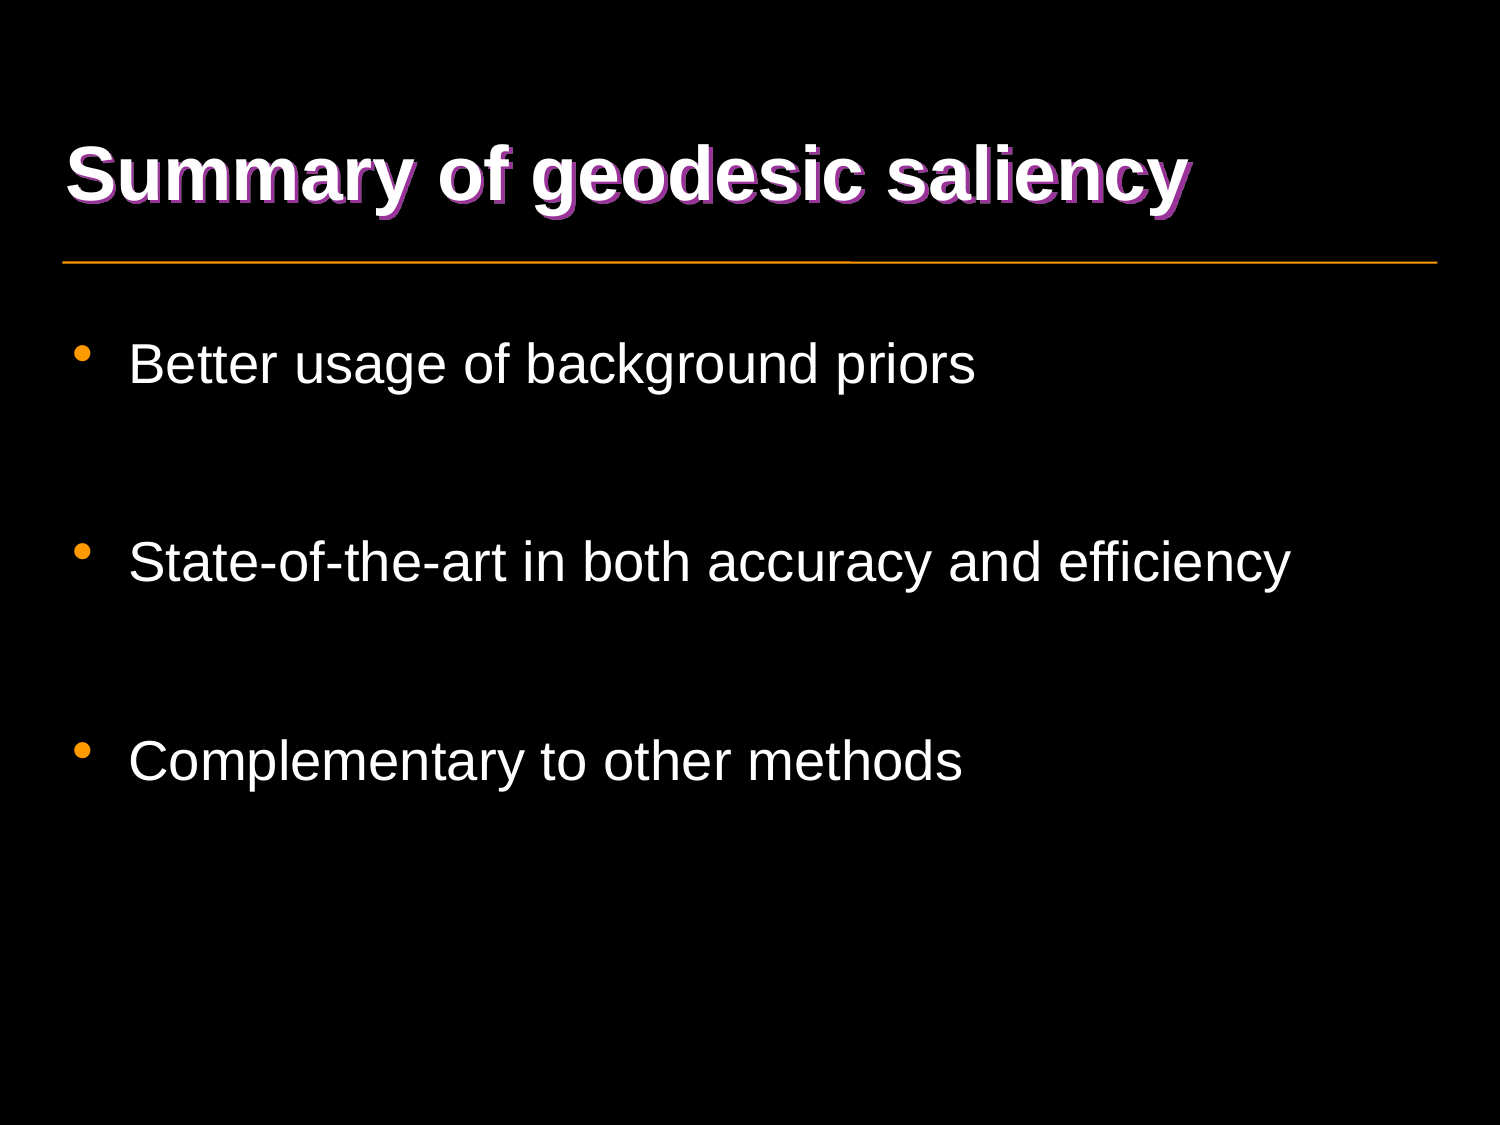

# Summary of geodesic saliency
Better usage of background priors

State-of-the-art in both accuracy and efficiency

Complementary to other methods